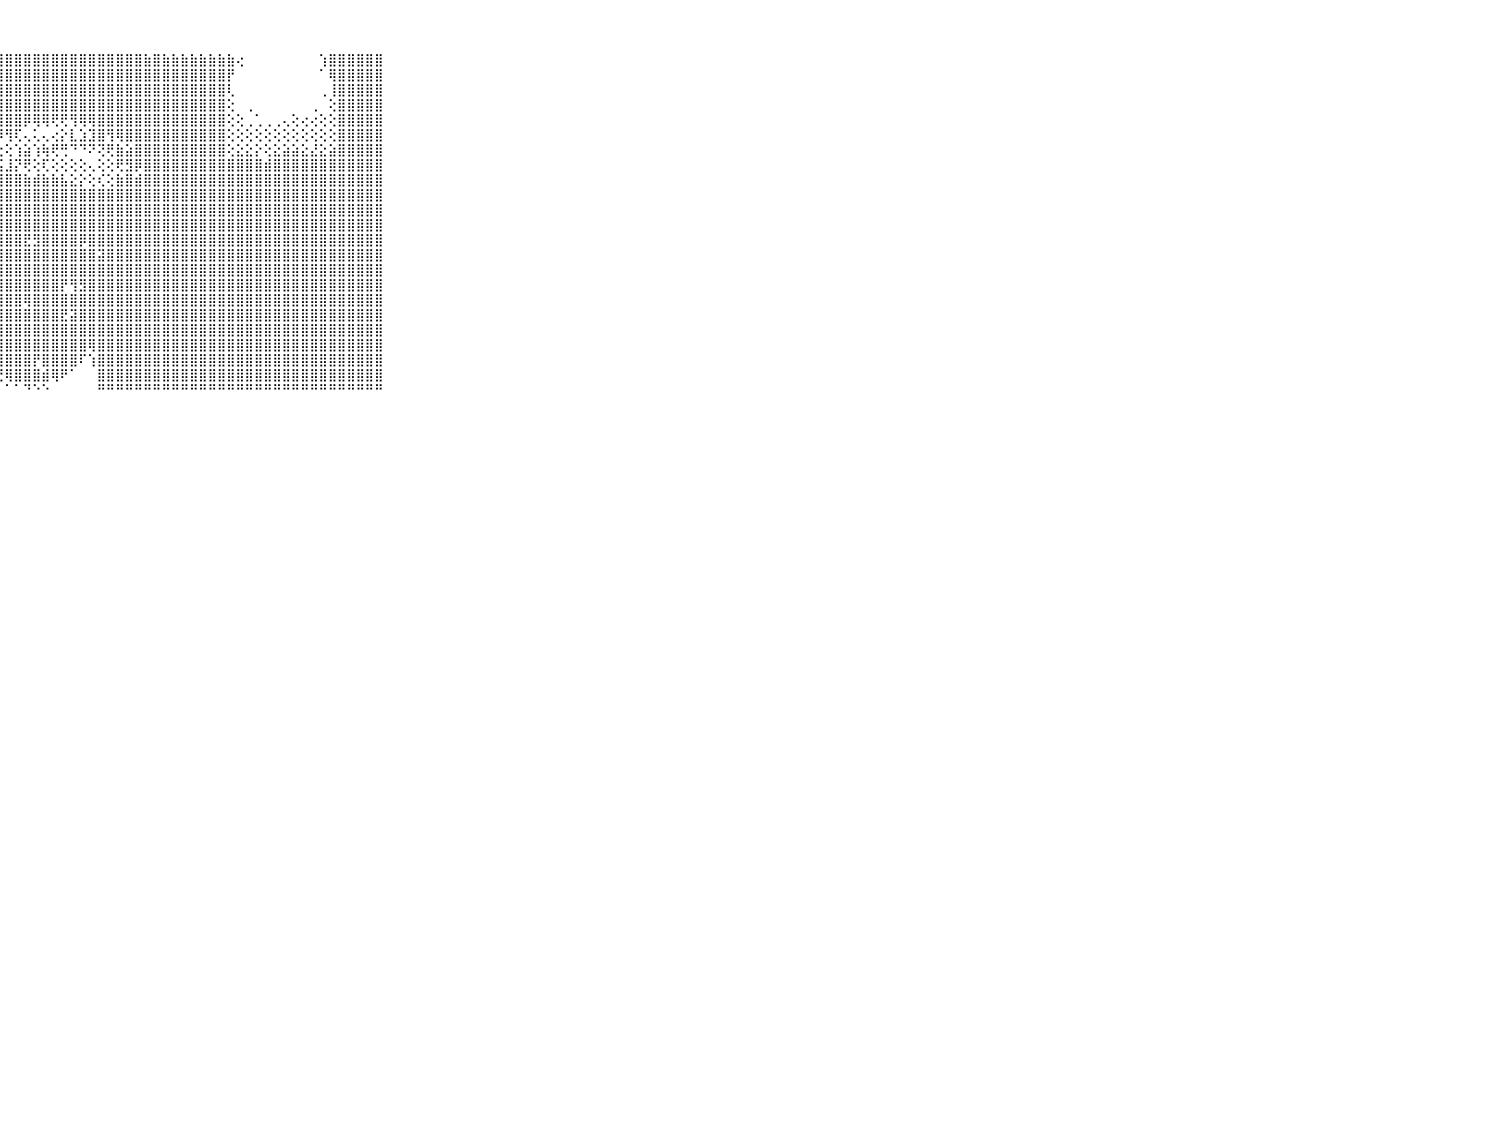

⠀⠀⠀⠀⠀⠀⠀⠀⠀⠀⠀⣷⣿⣿⣿⣿⣷⣾⣿⣿⣿⣿⣿⣿⣿⣿⣿⣿⣿⣿⣿⣿⣿⣿⣿⣿⣿⣿⣿⣿⣿⣿⣿⣷⣿⣷⣷⣷⣷⣷⣷⣷⣷⢔⠀⠀⠀⠀⠀⠀⠀⠀⢱⣿⣿⣿⣿⣿⣿⠀⠀⠀⠀⠀⠀⠀⠀⠀⠀⠀⠀
⠀⠀⠀⠀⠀⠀⠀⠀⠀⠀⠀⣿⣿⣿⣿⣿⣿⣿⣿⣿⣿⣿⣿⣿⣿⣿⣿⣿⣿⣿⣿⣿⣿⣿⣿⣿⣿⣿⣿⣿⣿⣿⣿⣿⣿⣿⣿⣿⣿⣿⣿⣿⡟⠀⠀⠀⠀⠀⠀⠀⠀⠀⠁⢿⣿⣿⣿⣿⣿⠀⠀⠀⠀⠀⠀⠀⠀⠀⠀⠀⠀
⠀⠀⠀⠀⠀⠀⠀⠀⠀⠀⠀⣿⣿⣿⣿⣿⣿⣿⣿⣿⣿⣿⣿⣿⣿⣿⣿⣿⣿⣿⣿⣿⣿⣿⣿⣿⣿⣿⣿⣿⣿⣿⣿⣿⣿⣿⣿⣿⣿⣿⣿⣿⢇⠀⠀⠀⠀⠀⠀⠀⠀⠀⢀⢸⣿⣿⣿⣿⣿⠀⠀⠀⠀⠀⠀⠀⠀⠀⠀⠀⠀
⠀⠀⠀⠀⠀⠀⠀⠀⠀⠀⠀⣿⣿⣿⣿⣿⣿⣿⣿⣿⣿⣿⣿⣿⣿⣿⣿⣿⣿⣿⣿⣿⣿⣿⣿⣿⣿⣿⣿⣿⣿⣿⣿⣿⣿⣿⣿⣿⣿⣿⣿⣿⢕⠀⢀⠀⠀⠀⠀⠀⠀⢀⠀⢕⣿⣿⣿⣿⣿⠀⠀⠀⠀⠀⠀⠀⠀⠀⠀⠀⠀
⠀⠀⠀⠀⠀⠀⠀⠀⠀⠀⠀⣿⣿⣿⣿⣿⣿⣿⣿⣿⣿⣿⣿⣿⣿⣿⣿⣿⣿⣿⡿⢿⢿⢟⢟⢻⢿⢿⣿⣿⣿⣿⣿⣿⣿⣿⣿⣿⣿⣿⣿⣿⢕⢕⢀⢁⢀⢀⢄⢕⢔⢔⢕⢕⣿⣿⣿⣿⣿⠀⠀⠀⠀⠀⠀⠀⠀⠀⠀⠀⠀
⠀⠀⠀⠀⠀⠀⠀⠀⠀⠀⠀⣿⣿⣿⣿⣿⣿⣿⣿⣿⣿⣿⣿⣿⣿⣿⣿⡿⢻⢏⢄⢅⢄⢔⡕⣇⣱⣹⣿⢻⢿⣿⣿⣿⣿⣿⣿⣿⣿⣿⣿⣿⢕⢕⢕⢕⢕⢕⢕⢕⢕⢕⢕⢕⣿⣿⣿⣿⣿⠀⠀⠀⠀⠀⠀⠀⠀⠀⠀⠀⠀
⠀⠀⠀⠀⠀⠀⠀⠀⠀⠀⠀⣿⣿⣿⣿⣿⣿⣿⣿⣿⣿⣿⣿⣿⣿⡿⢟⢕⢕⢱⣵⢱⢷⢟⢛⠙⠙⠝⢝⢟⣷⣵⣿⣿⣿⣿⣿⣿⣿⣿⣿⣿⢕⣕⣕⡕⢕⣕⣵⣵⣕⣜⣕⣵⣿⣿⣿⣿⣿⠀⠀⠀⠀⠀⠀⠀⠀⠀⠀⠀⠀
⠀⠀⠀⠀⠀⠀⠀⠀⠀⠀⠀⣿⣿⣿⣿⣿⣿⣿⣿⣿⣿⣿⣿⣿⣿⡇⢸⣫⣸⡝⢟⢕⢏⢕⢕⢕⢕⢄⢕⢕⢟⣻⡿⣿⣿⣿⣿⣿⣿⣿⣿⣿⣿⣿⣿⣿⣾⣿⣿⣿⣿⣿⣿⣿⣿⣿⣿⣿⣿⠀⠀⠀⠀⠀⠀⠀⠀⠀⠀⠀⠀
⠀⠀⠀⠀⠀⠀⠀⠀⠀⠀⠀⣿⣿⣿⣿⣿⣿⣿⣿⣿⣿⣿⣿⣿⣿⢇⢕⢽⣿⣿⣷⣾⣷⣷⣧⣕⡕⢕⢎⢕⣷⣿⣾⣿⣿⣿⣿⣿⣿⣿⣿⣿⣿⣿⣿⣿⣿⣿⣿⣿⣿⣿⣿⣿⣿⣿⣿⣿⣿⠀⠀⠀⠀⠀⠀⠀⠀⠀⠀⠀⠀
⠀⠀⠀⠀⠀⠀⠀⠀⠀⠀⠀⣿⣿⣿⣿⣿⣿⣿⣿⣿⣿⣿⣿⣿⡏⢕⣮⣾⣿⣿⣿⣿⣿⣿⣿⣿⣿⣿⣿⣿⣿⣿⣿⣿⣿⣿⣿⣿⣿⣿⣿⣿⣿⣿⣿⣿⣿⣿⣿⣿⣿⣿⣿⣿⣿⣿⣿⣿⣿⠀⠀⠀⠀⠀⠀⠀⠀⠀⠀⠀⠀
⠀⠀⠀⠀⠀⠀⠀⠀⠀⠀⠀⣿⣿⣿⣿⣿⣿⣿⣿⣿⣿⣿⣿⣿⡇⢕⣿⣿⣿⣿⣿⣿⣿⣿⣿⣿⣿⣿⣿⣿⣿⣿⣿⣿⣿⣿⣿⣿⣿⣿⣿⣿⣿⣿⣿⣿⣿⣿⣿⣿⣿⣿⣿⣿⣿⣿⣿⣿⣿⠀⠀⠀⠀⠀⠀⠀⠀⠀⠀⠀⠀
⠀⠀⠀⠀⠀⠀⠀⠀⠀⠀⠀⣿⣿⣿⣿⣿⣿⣿⣿⣿⣿⣿⣿⣿⡇⢕⣿⣿⣿⣿⣿⣿⣿⣿⣿⣿⣿⣿⣿⣿⣿⣿⣿⣿⣿⣿⣿⣿⣿⣿⣿⣿⣿⣿⣿⣿⣿⣿⣿⣿⣿⣿⣿⣿⣿⣿⣿⣿⣿⠀⠀⠀⠀⠀⠀⠀⠀⠀⠀⠀⠀
⠀⠀⠀⠀⠀⠀⠀⠀⠀⠀⠀⣿⣿⣿⣿⣿⣿⣿⣿⣿⣿⣿⣿⣿⣧⣸⣿⣿⣿⣿⣟⣻⣿⣿⣿⣿⡿⣿⣿⣿⣿⣿⣿⣿⣿⣿⣿⣿⣿⣿⣿⣿⣿⣿⣿⣿⣿⣿⣿⣿⣿⣿⣿⣿⣿⣿⣿⣿⣿⠀⠀⠀⠀⠀⠀⠀⠀⠀⠀⠀⠀
⠀⠀⠀⠀⠀⠀⠀⠀⠀⠀⠀⣿⣿⣿⣿⣿⣿⣿⣿⣿⣿⣿⣿⣿⣿⣿⣿⣿⣿⣿⣿⣿⣿⣿⣿⣿⣿⣿⣽⣿⣿⣿⣿⣿⣿⣿⣿⣿⣿⣿⣿⣿⣿⣿⣿⣿⣿⣿⣿⣿⣿⣿⣿⣿⣿⣿⣿⣿⣿⠀⠀⠀⠀⠀⠀⠀⠀⠀⠀⠀⠀
⠀⠀⠀⠀⠀⠀⠀⠀⠀⠀⠀⣿⣿⣿⣿⣿⣿⣿⣿⣿⣿⣿⣿⣿⣿⣿⣿⣿⣿⣿⣿⣿⣿⣿⣿⣿⣿⣿⣿⣿⣿⣿⣿⣿⣿⣿⣿⣿⣿⣿⣿⣿⣿⣿⣿⣿⣿⣿⣿⣿⣿⣿⣿⣿⣿⣿⣿⣿⣿⠀⠀⠀⠀⠀⠀⠀⠀⠀⠀⠀⠀
⠀⠀⠀⠀⠀⠀⠀⠀⠀⠀⠀⣿⣿⣿⣿⣿⣿⣿⣿⣿⣿⣿⣿⣿⣿⣿⣿⣿⣿⣿⣿⣿⣿⣿⡟⢻⣻⣿⣿⣿⣿⣿⣿⣿⣿⣿⣿⣿⣿⣿⣿⣿⣿⣿⣿⣿⣿⣿⣿⣿⣿⣿⣿⣿⣿⣿⣿⣿⣿⠀⠀⠀⠀⠀⠀⠀⠀⠀⠀⠀⠀
⠀⠀⠀⠀⠀⠀⠀⠀⠀⠀⠀⣿⣿⣿⣿⣿⣿⣿⣿⣿⣿⣿⣿⣿⣿⣿⣿⣿⣿⣿⢿⣿⣿⣿⣿⣿⣿⣿⣿⣿⣿⣿⣿⣿⣿⣿⣿⣿⣿⣿⣿⣿⣿⣿⣿⣿⣿⣿⣿⣿⣿⣿⣿⣿⣿⣿⣿⣿⣿⠀⠀⠀⠀⠀⠀⠀⠀⠀⠀⠀⠀
⠀⠀⠀⠀⠀⠀⠀⠀⠀⠀⠀⣿⣿⣿⣿⣿⣿⣿⣿⣿⣿⣿⣿⣿⢏⣿⣿⣿⣿⣿⣿⣿⣿⣿⣟⣽⣿⣿⣿⣿⣿⣿⣿⣿⣿⣿⣿⣿⣿⣿⣿⣿⣿⣿⣿⣿⣿⣿⣿⣿⣿⣿⣿⣿⣿⣿⣿⣿⣿⠀⠀⠀⠀⠀⠀⠀⠀⠀⠀⠀⠀
⠀⠀⠀⠀⠀⠀⠀⠀⠀⠀⠀⣿⣿⣿⣿⣿⣿⣿⣿⣿⣿⣿⣿⣿⢸⣿⣿⣿⣿⣿⣿⣿⣿⣿⣿⣿⣿⣿⣿⣿⣿⣿⣿⣿⣿⣿⣿⣿⣿⣿⣿⣿⣿⣿⣿⣿⣿⣿⣿⣿⣿⣿⣿⣿⣿⣿⣿⣿⣿⠀⠀⠀⠀⠀⠀⠀⠀⠀⠀⠀⠀
⠀⠀⠀⠀⠀⠀⠀⠀⠀⠀⠀⣿⣿⣿⣿⣿⣿⣿⣿⣿⣿⣿⣿⣿⡇⣿⣿⣿⣿⣿⣿⣿⣿⣿⣿⣿⣿⢿⣿⣿⣿⣿⣿⣿⣿⣿⣿⣿⣿⣿⣿⣿⣿⣿⣿⣿⣿⣿⣿⣿⣿⣿⣿⣿⣿⣿⣿⣿⣿⠀⠀⠀⠀⠀⠀⠀⠀⠀⠀⠀⠀
⠀⠀⠀⠀⠀⠀⠀⠀⠀⠀⠀⣿⣿⣿⣿⣿⣿⣿⣿⣿⣿⣿⣿⣿⡇⢜⢿⣿⣿⣿⣿⡟⣿⣿⣿⣿⠏⢱⣿⣿⣿⣿⣿⣿⣿⣿⣿⣿⣿⣿⣿⣿⣿⣿⣿⣿⣿⣿⣿⣿⣿⣿⣿⣿⣿⣿⣿⣿⣿⠀⠀⠀⠀⠀⠀⠀⠀⠀⠀⠀⠀
⠀⠀⠀⠀⠀⠀⠀⠀⠀⠀⠀⣿⣿⣿⣿⣿⣿⣿⣿⣿⣿⣿⣿⣿⢇⢕⠕⢝⢿⣿⣿⣿⣾⢿⠟⠁⠀⠀⣿⣿⣿⣿⣿⣿⣿⣿⣿⣿⣿⣿⣿⣿⣿⣿⣿⣿⣿⣿⣿⣿⣿⣿⣿⣿⣿⣿⣿⣿⣿⠀⠀⠀⠀⠀⠀⠀⠀⠀⠀⠀⠀
⠀⠀⠀⠀⠀⠀⠀⠀⠀⠀⠀⠛⠛⠛⠛⠛⠛⠛⠛⠛⠛⠛⠛⠛⠀⠀⠑⠀⠁⠁⠙⠑⠑⠀⠀⠀⠀⠀⠛⠛⠛⠛⠛⠛⠛⠛⠛⠛⠛⠛⠛⠛⠛⠛⠛⠛⠛⠛⠛⠛⠛⠛⠛⠛⠛⠛⠛⠛⠛⠀⠀⠀⠀⠀⠀⠀⠀⠀⠀⠀⠀